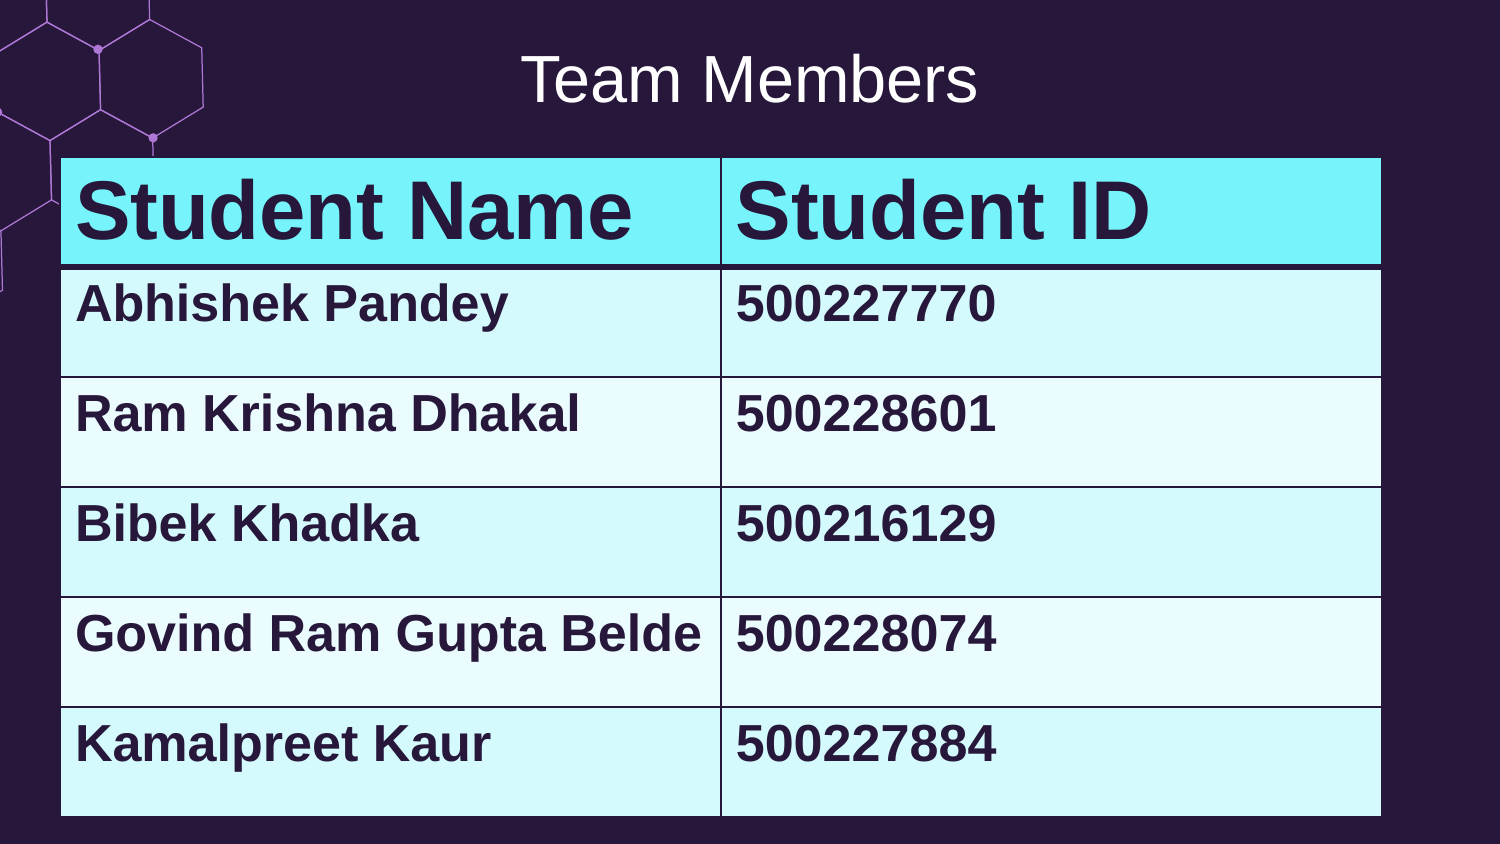

# Team Members
| Student Name | Student ID |
| --- | --- |
| Abhishek Pandey | 500227770 |
| Ram Krishna Dhakal | 500228601 |
| Bibek Khadka | 500216129 |
| Govind Ram Gupta Belde | 500228074 |
| Kamalpreet Kaur | 500227884 |